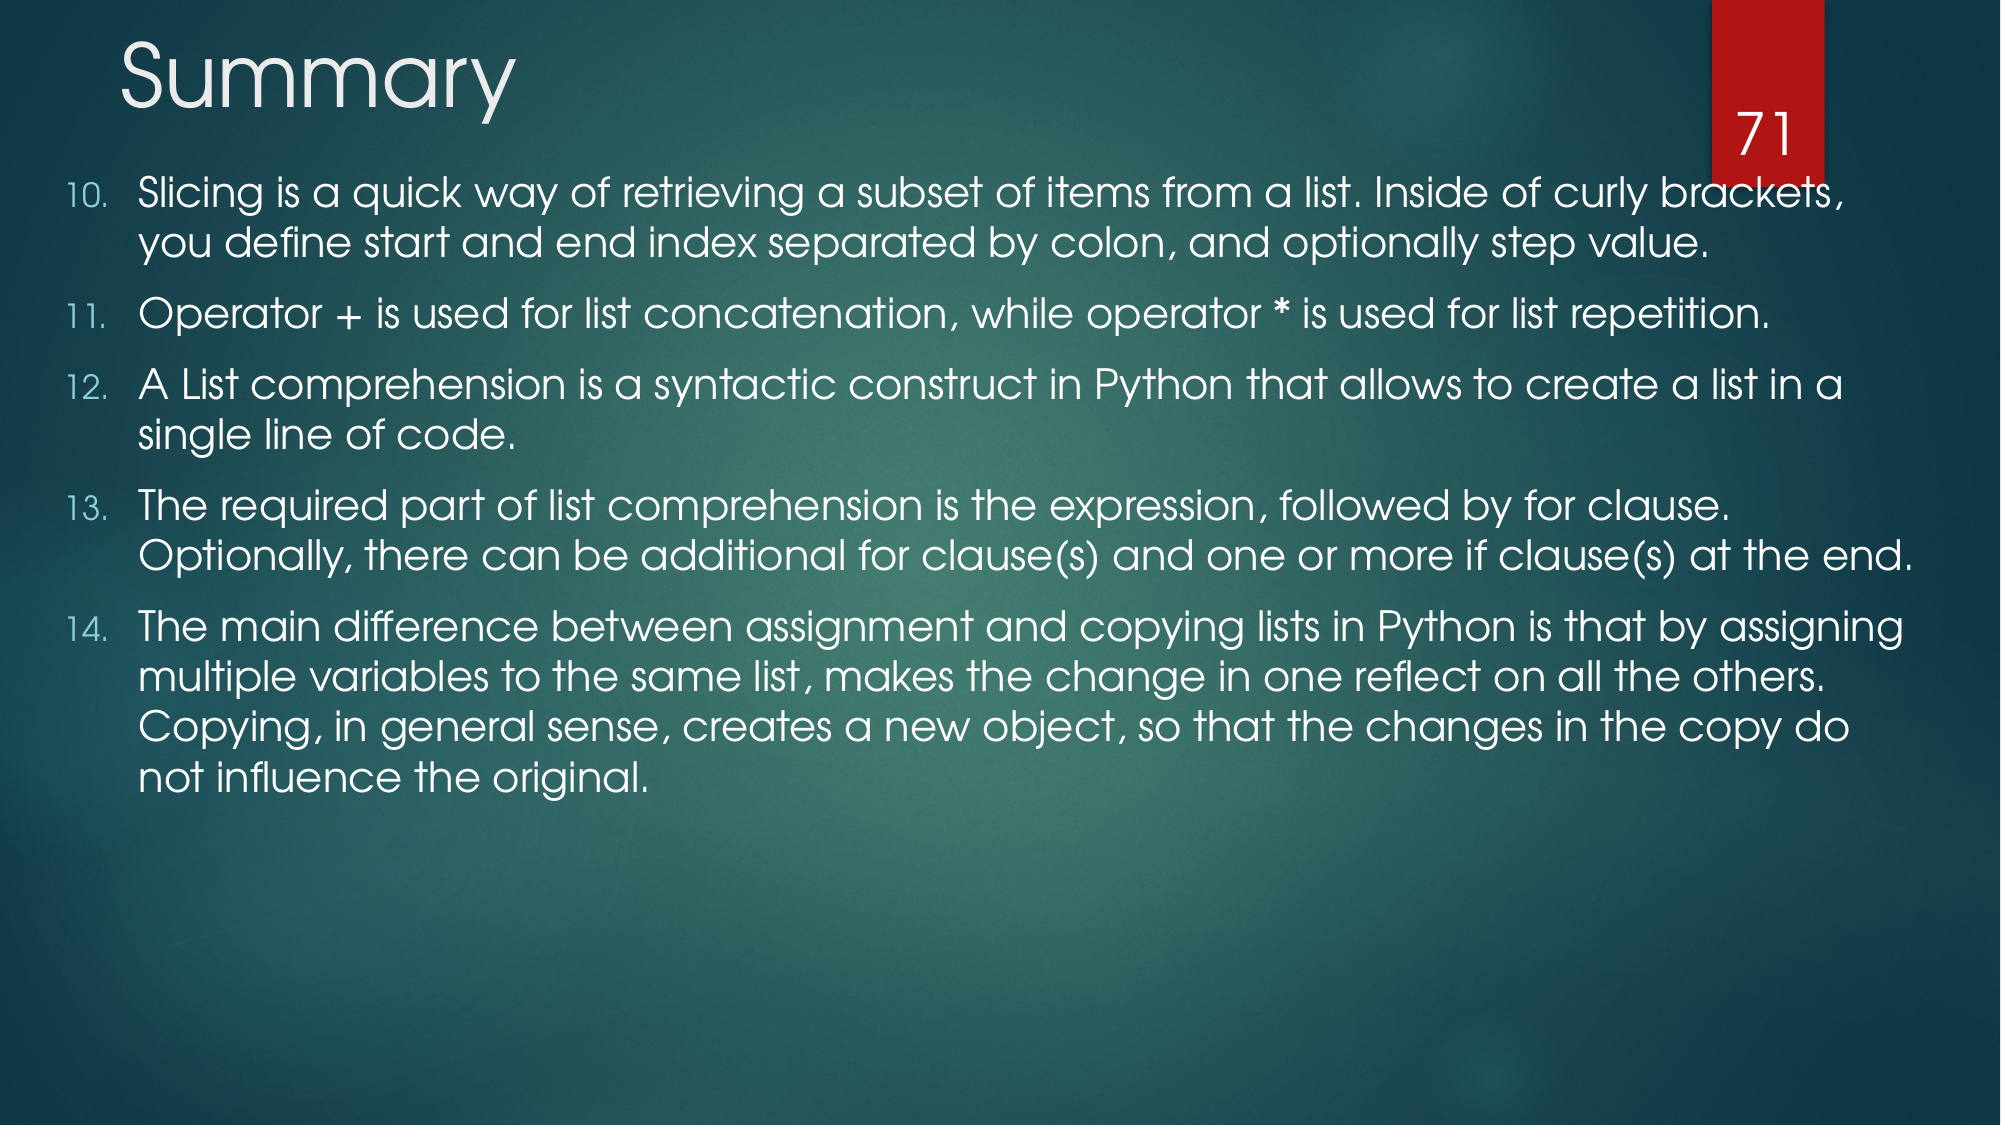

# Summary
71
Slicing is a quick way of retrieving a subset of items from a list. Inside of curly brackets, you define start and end index separated by colon, and optionally step value.
Operator + is used for list concatenation, while operator * is used for list repetition.
A List comprehension is a syntactic construct in Python that allows to create a list in a single line of code.
The required part of list comprehension is the expression, followed by for clause. Optionally, there can be additional for clause(s) and one or more if clause(s) at the end.
The main difference between assignment and copying lists in Python is that by assigning multiple variables to the same list, makes the change in one reflect on all the others. Copying, in general sense, creates a new object, so that the changes in the copy do not influence the original.